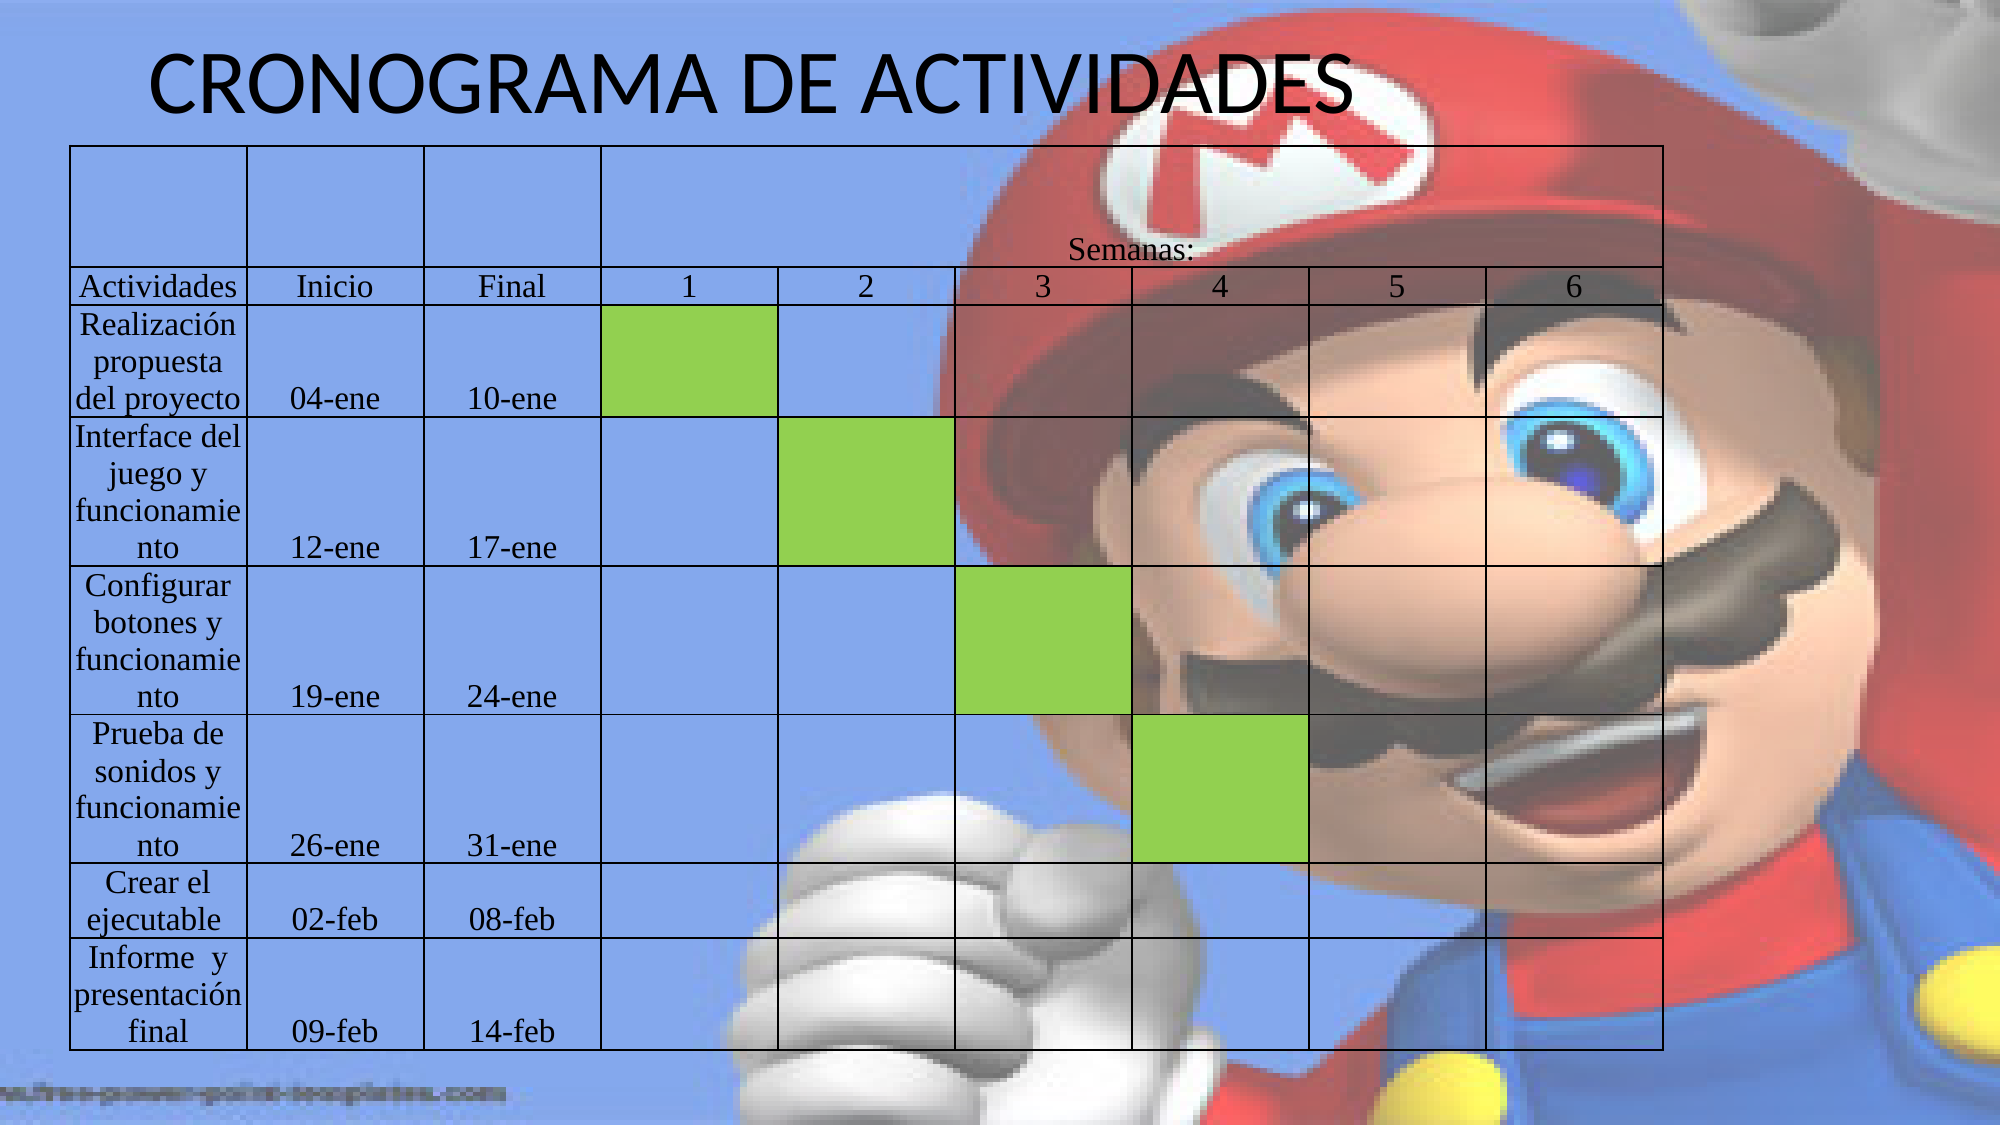

# CRONOGRAMA DE ACTIVIDADES
|  |  |  | Semanas: |  |  |  |  |  |
| --- | --- | --- | --- | --- | --- | --- | --- | --- |
| Actividades | Inicio | Final | 1 | 2 | 3 | 4 | 5 | 6 |
| Realización propuesta del proyecto | 04-ene | 10-ene |  |  |  |  |  |  |
| Interface del juego y funcionamiento | 12-ene | 17-ene |  |  |  |  |  |  |
| Configurar botones y funcionamiento | 19-ene | 24-ene |  |  |  |  |  |  |
| Prueba de sonidos y funcionamiento | 26-ene | 31-ene |  |  |  |  |  |  |
| Crear el ejecutable | 02-feb | 08-feb |  |  |  |  |  |  |
| Informe y presentación final | 09-feb | 14-feb |  |  |  |  |  |  |